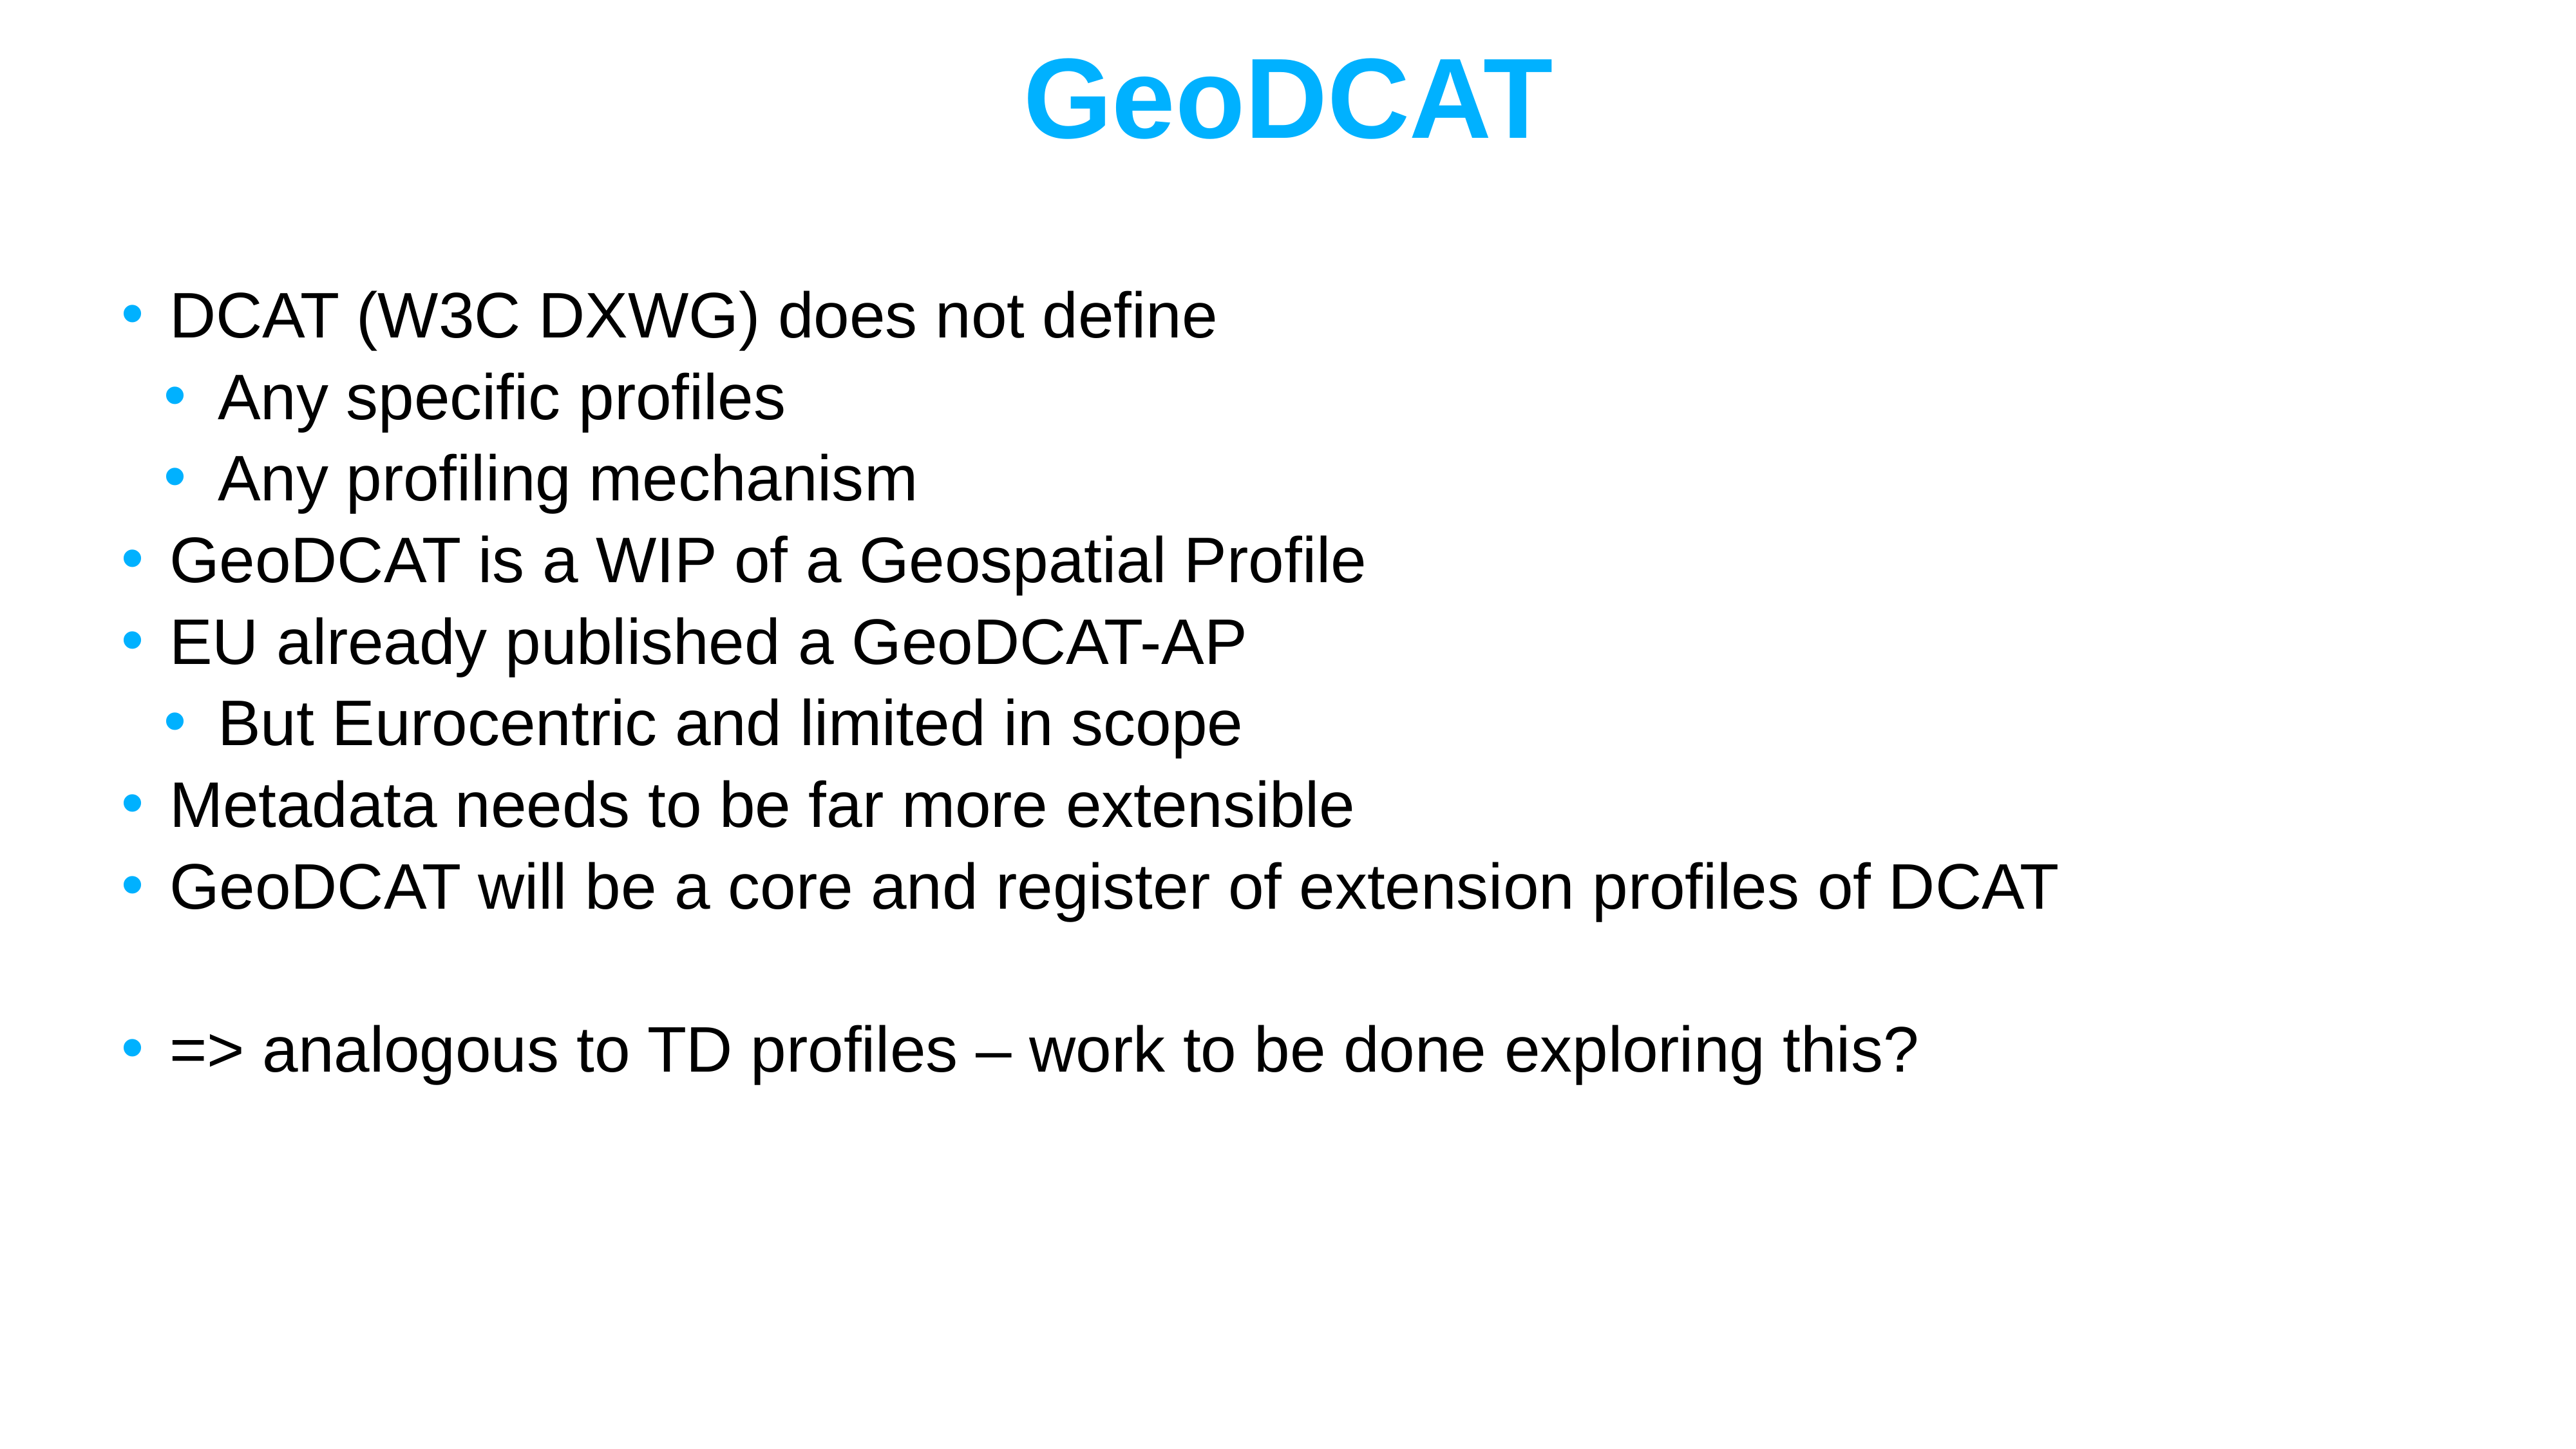

# GeoDCAT
DCAT (W3C DXWG) does not define
Any specific profiles
Any profiling mechanism
GeoDCAT is a WIP of a Geospatial Profile
EU already published a GeoDCAT-AP
But Eurocentric and limited in scope
Metadata needs to be far more extensible
GeoDCAT will be a core and register of extension profiles of DCAT

=> analogous to TD profiles – work to be done exploring this?